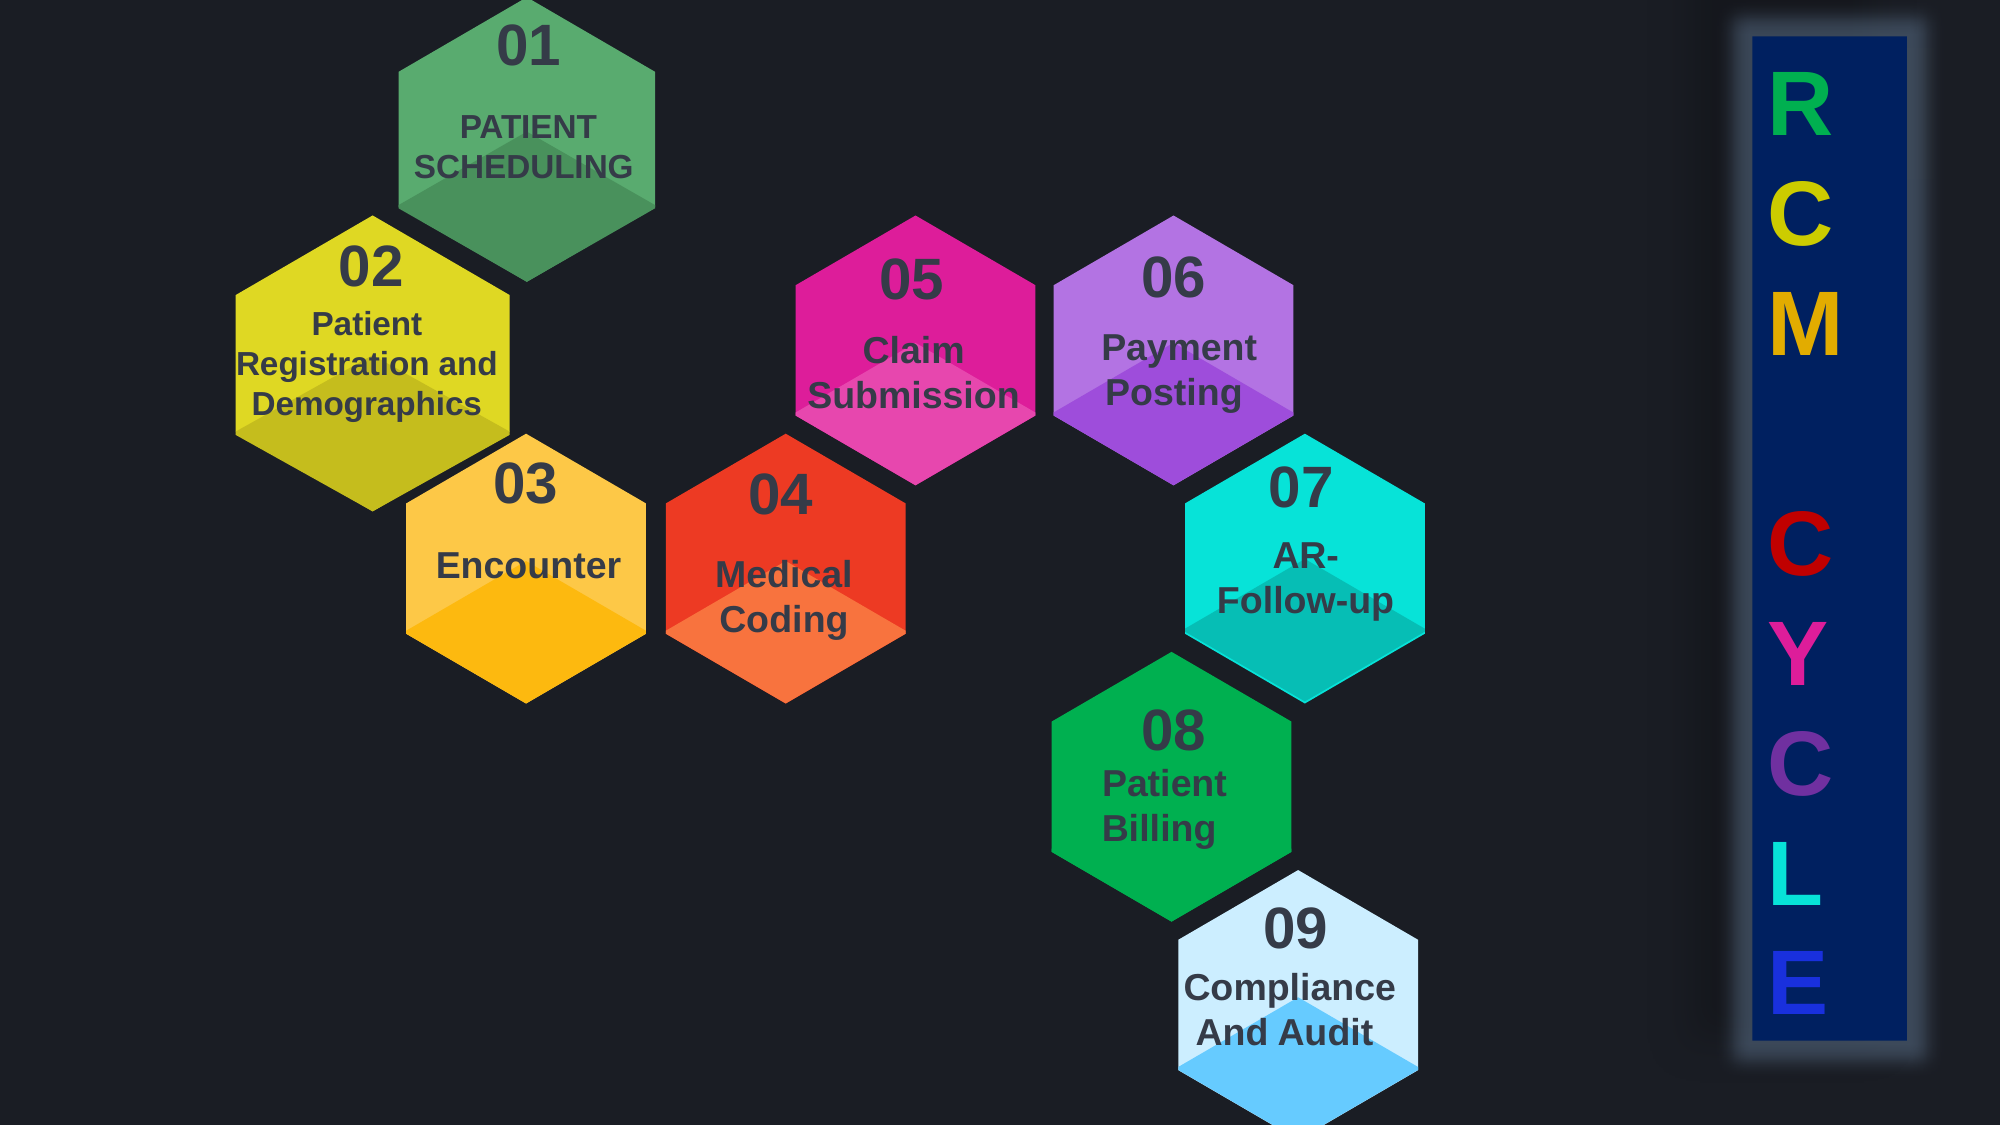

01
PATIENT SCHEDULING
R
C
M

C
Y
C
L
E

02
Patient Registration and Demographics

05
Claim Submission

06
Payment Posting

07
AR-Follow-up

03
Encounter

04
Medical Coding

08
Patient Billing

09
Compliance And Audit